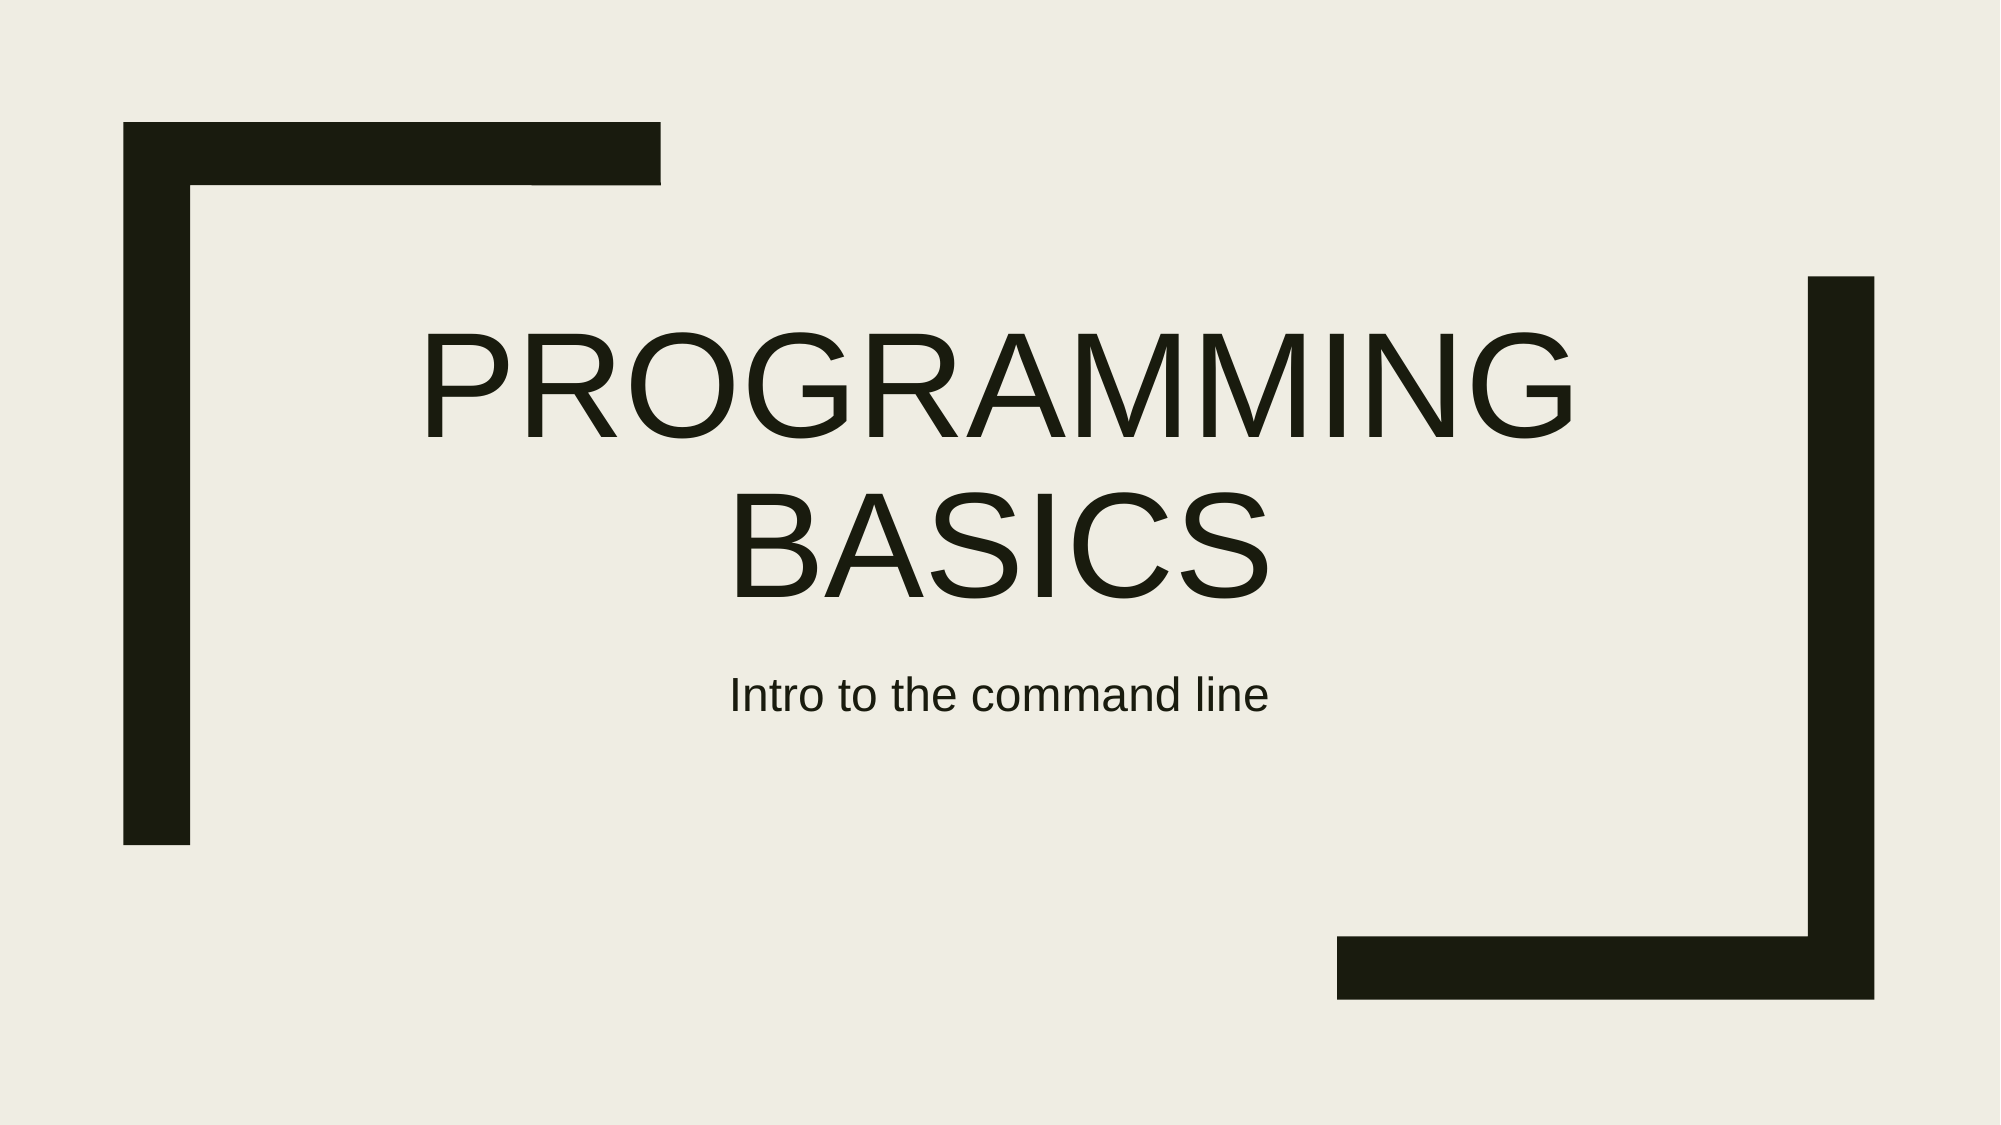

# Programming basics
Intro to the command line